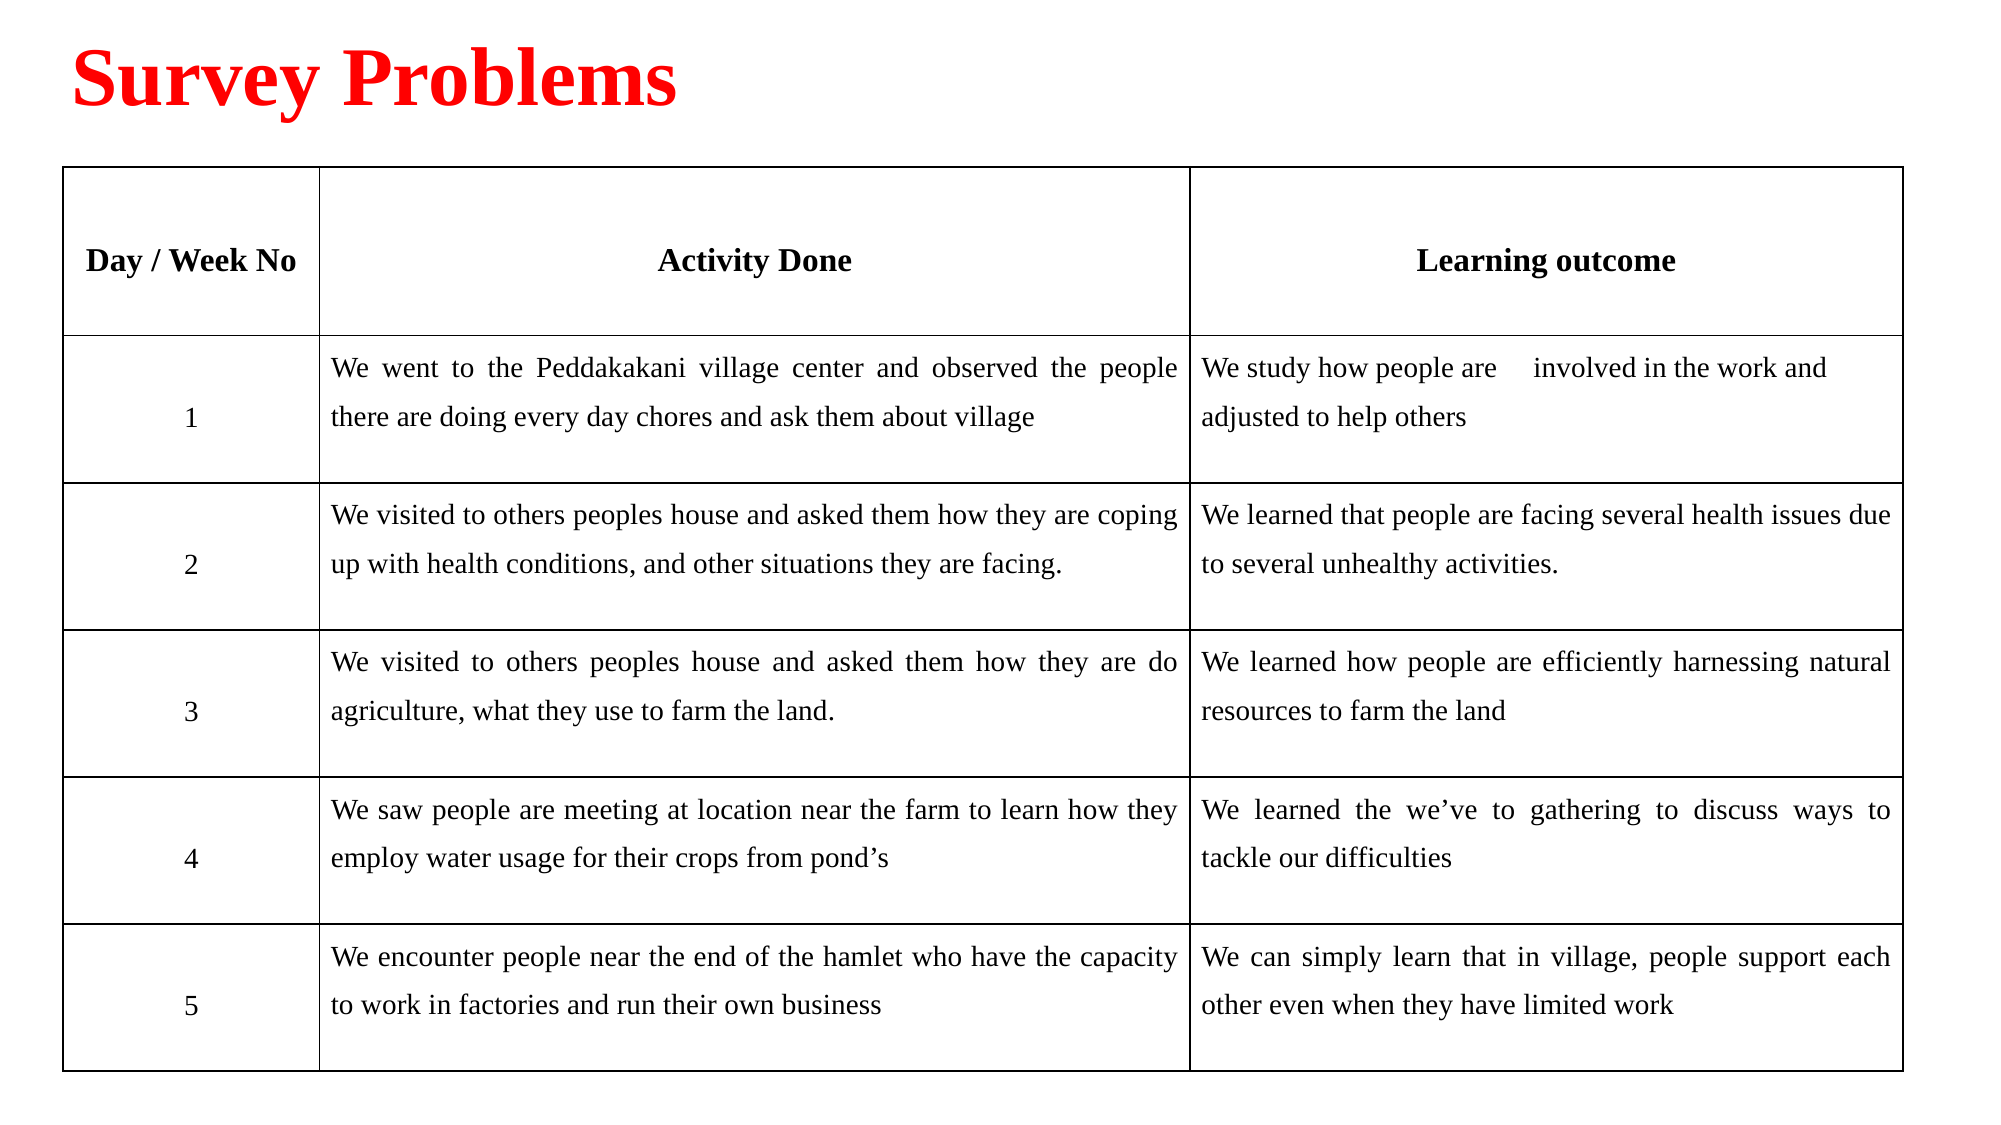

# Survey Problems
| Day / Week No | Activity Done | Learning outcome |
| --- | --- | --- |
| 1 | We went to the Peddakakani village center and observed the people there are doing every day chores and ask them about village | We study how people are involved in the work and adjusted to help others |
| 2 | We visited to others peoples house and asked them how they are coping up with health conditions, and other situations they are facing. | We learned that people are facing several health issues due to several unhealthy activities. |
| 3 | We visited to others peoples house and asked them how they are do agriculture, what they use to farm the land. | We learned how people are efficiently harnessing natural resources to farm the land |
| 4 | We saw people are meeting at location near the farm to learn how they employ water usage for their crops from pond’s | We learned the we’ve to gathering to discuss ways to tackle our difficulties |
| 5 | We encounter people near the end of the hamlet who have the capacity to work in factories and run their own business | We can simply learn that in village, people support each other even when they have limited work |